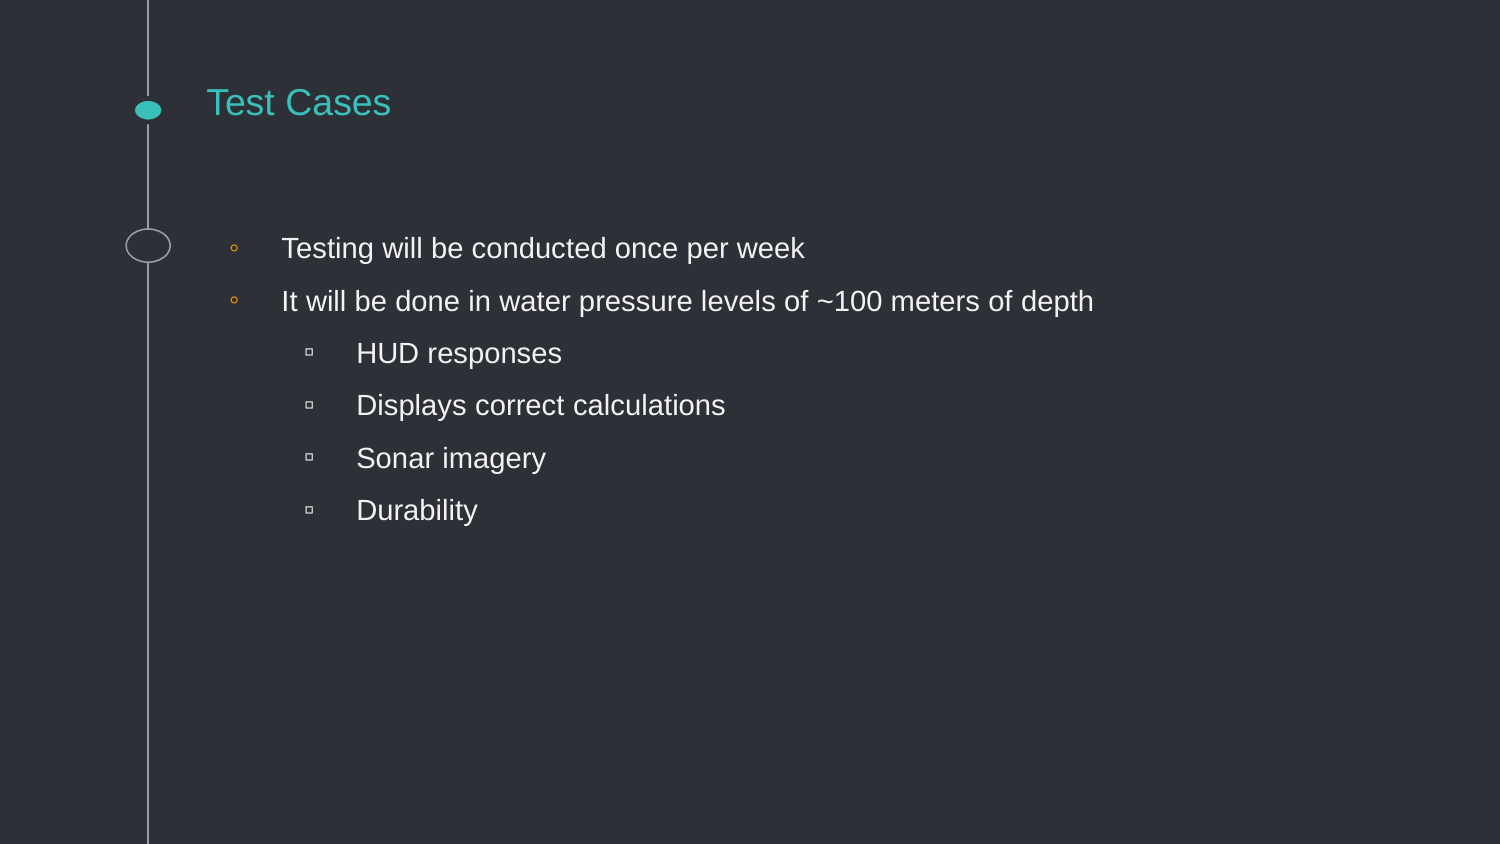

# Test Cases
Testing will be conducted once per week
It will be done in water pressure levels of ~100 meters of depth
HUD responses
Displays correct calculations
Sonar imagery
Durability